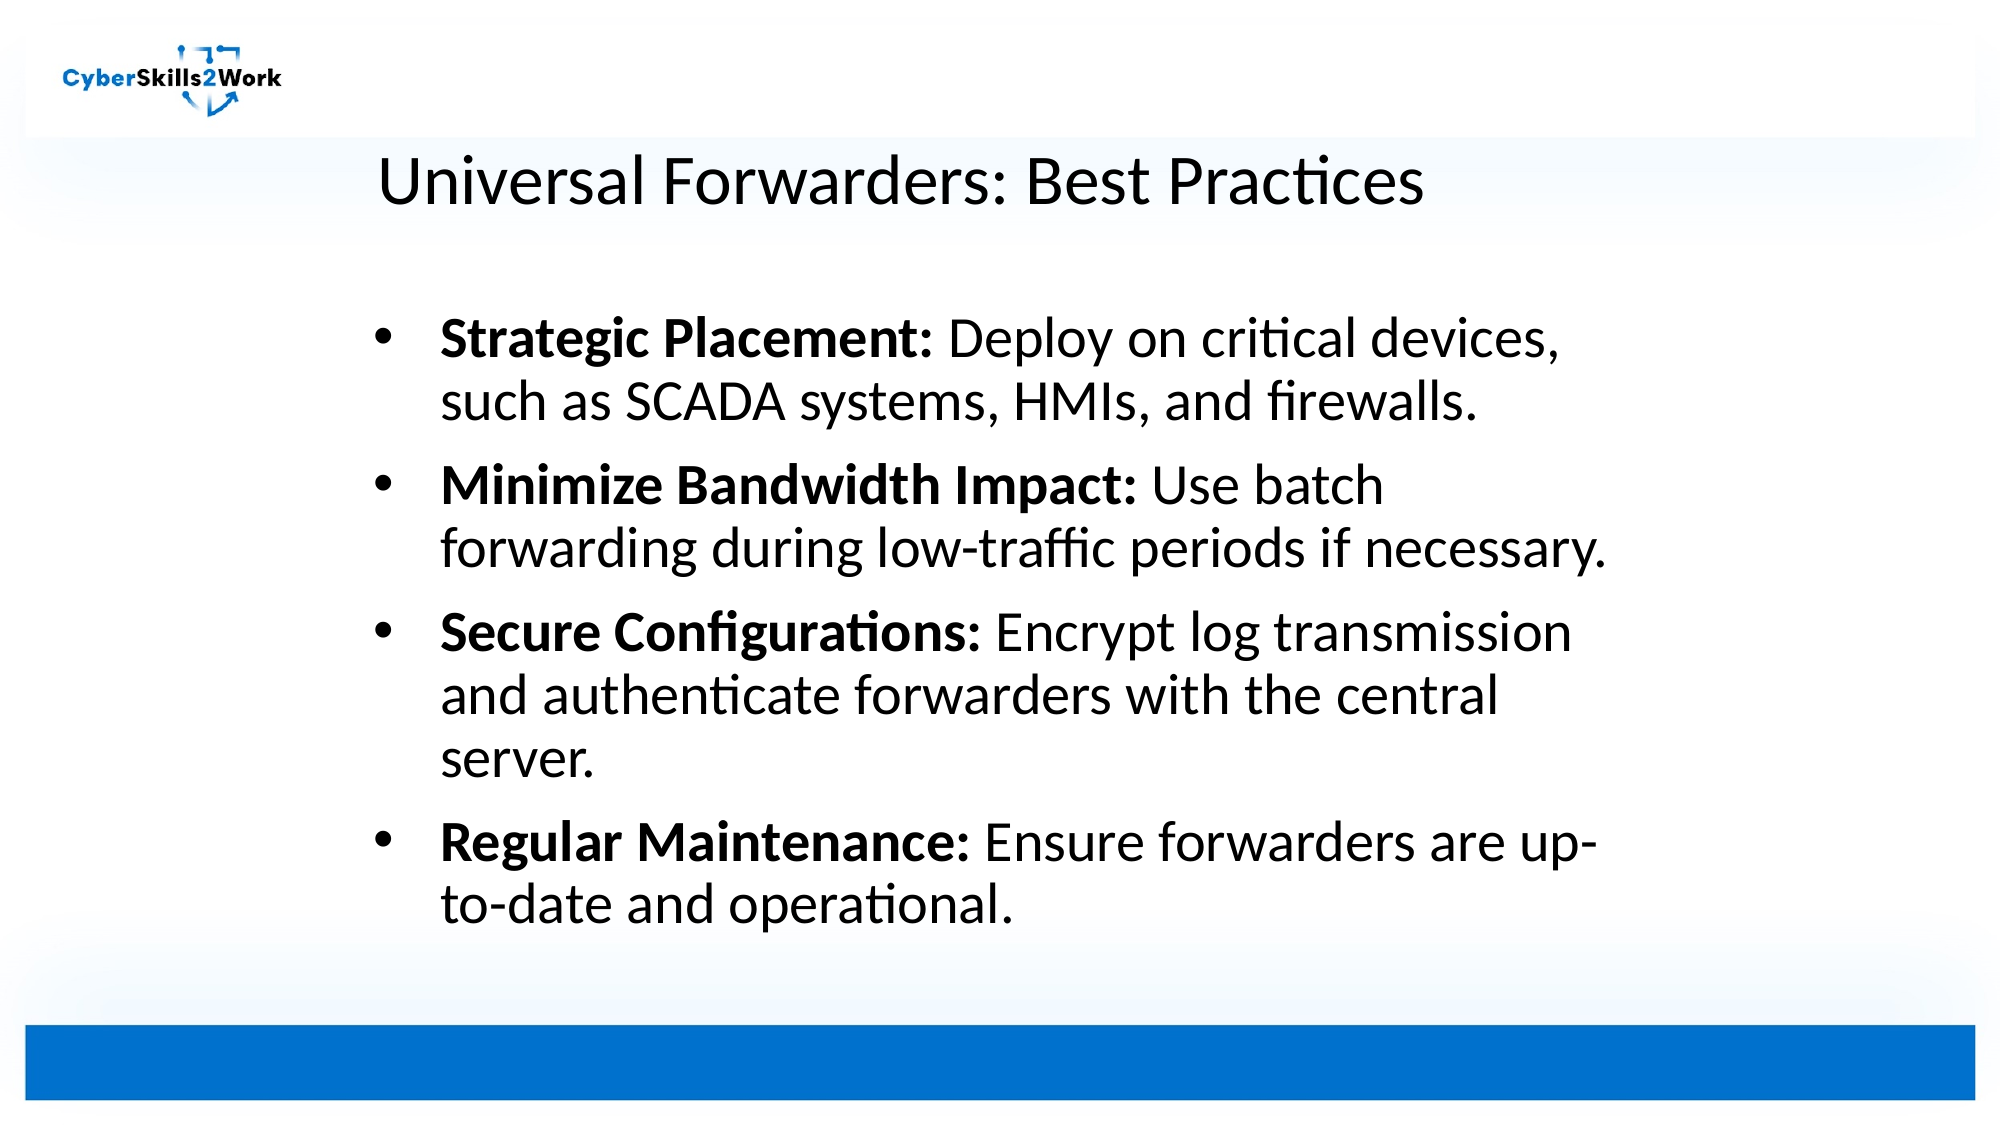

# Universal Forwarders: Best Practices
Strategic Placement: Deploy on critical devices, such as SCADA systems, HMIs, and firewalls.
Minimize Bandwidth Impact: Use batch forwarding during low-traffic periods if necessary.
Secure Configurations: Encrypt log transmission and authenticate forwarders with the central server.
Regular Maintenance: Ensure forwarders are up-to-date and operational.